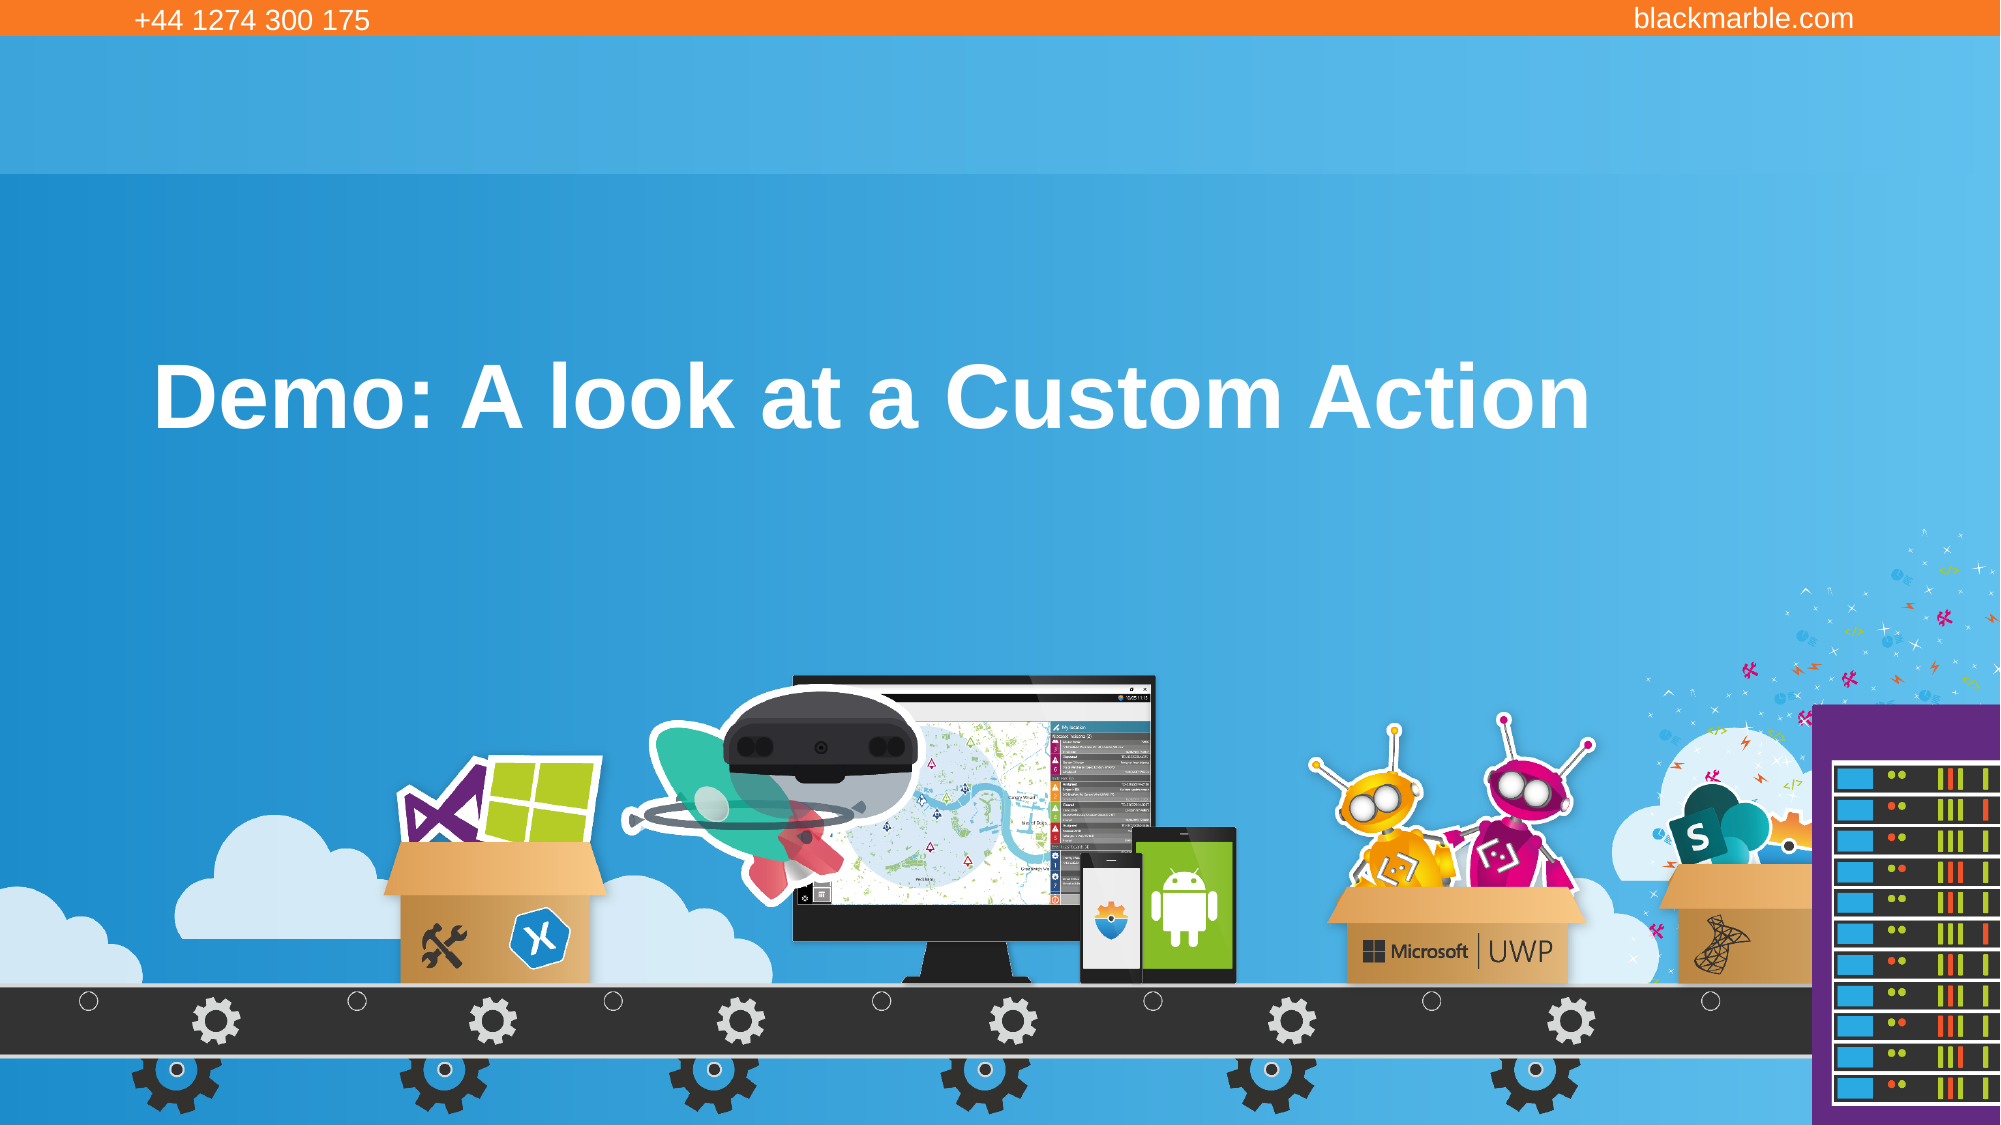

# Demo: A look at a Custom Action